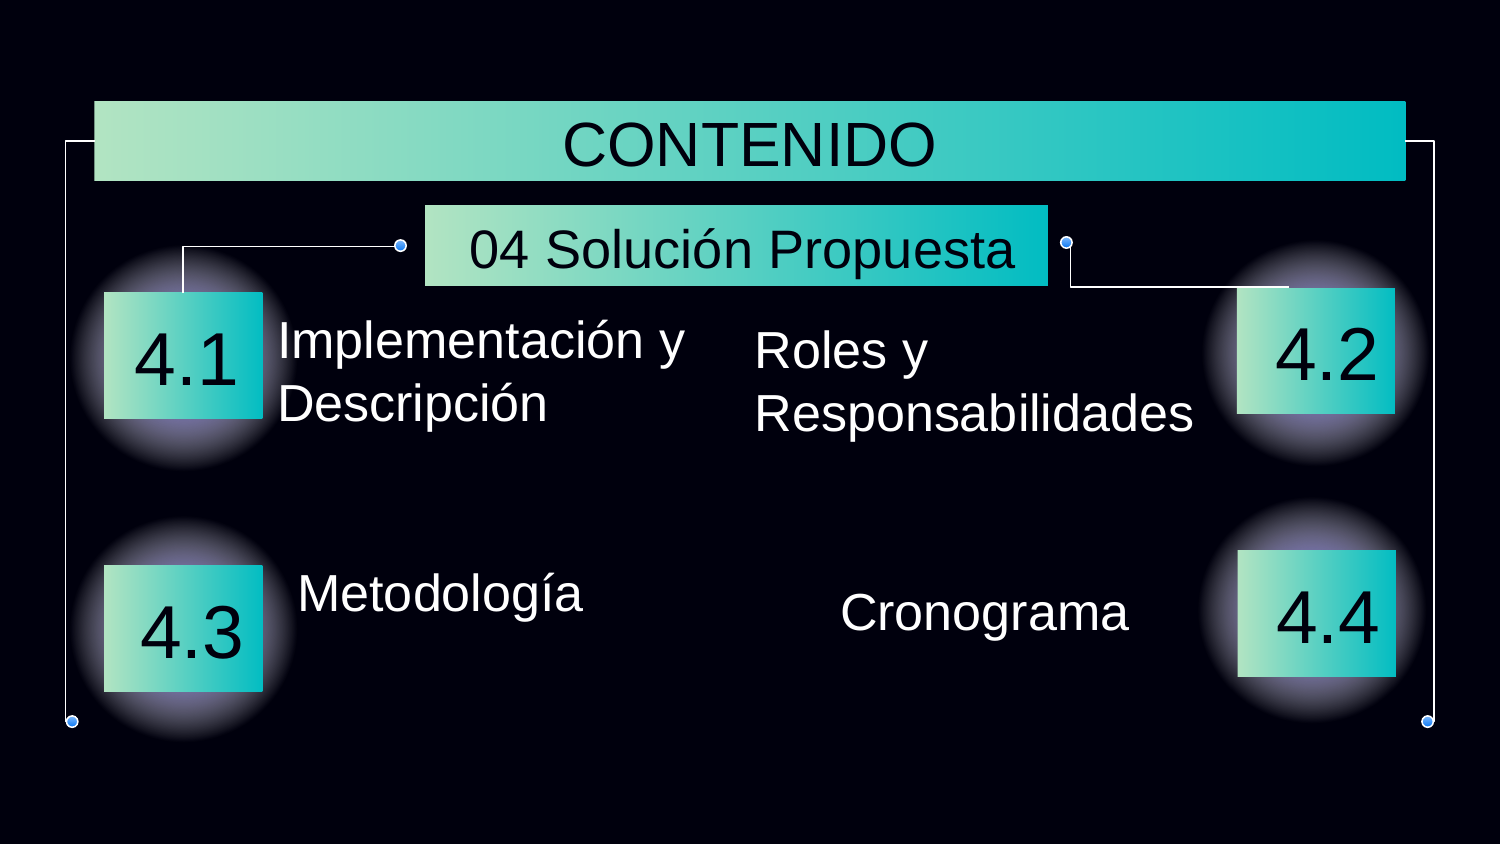

# CONTENIDO

04 Solución Propuesta

4.2
Roles y
Responsabilidades
4.1
Implementación y Descripción

Metodología

Cronograma
4.4
4.3